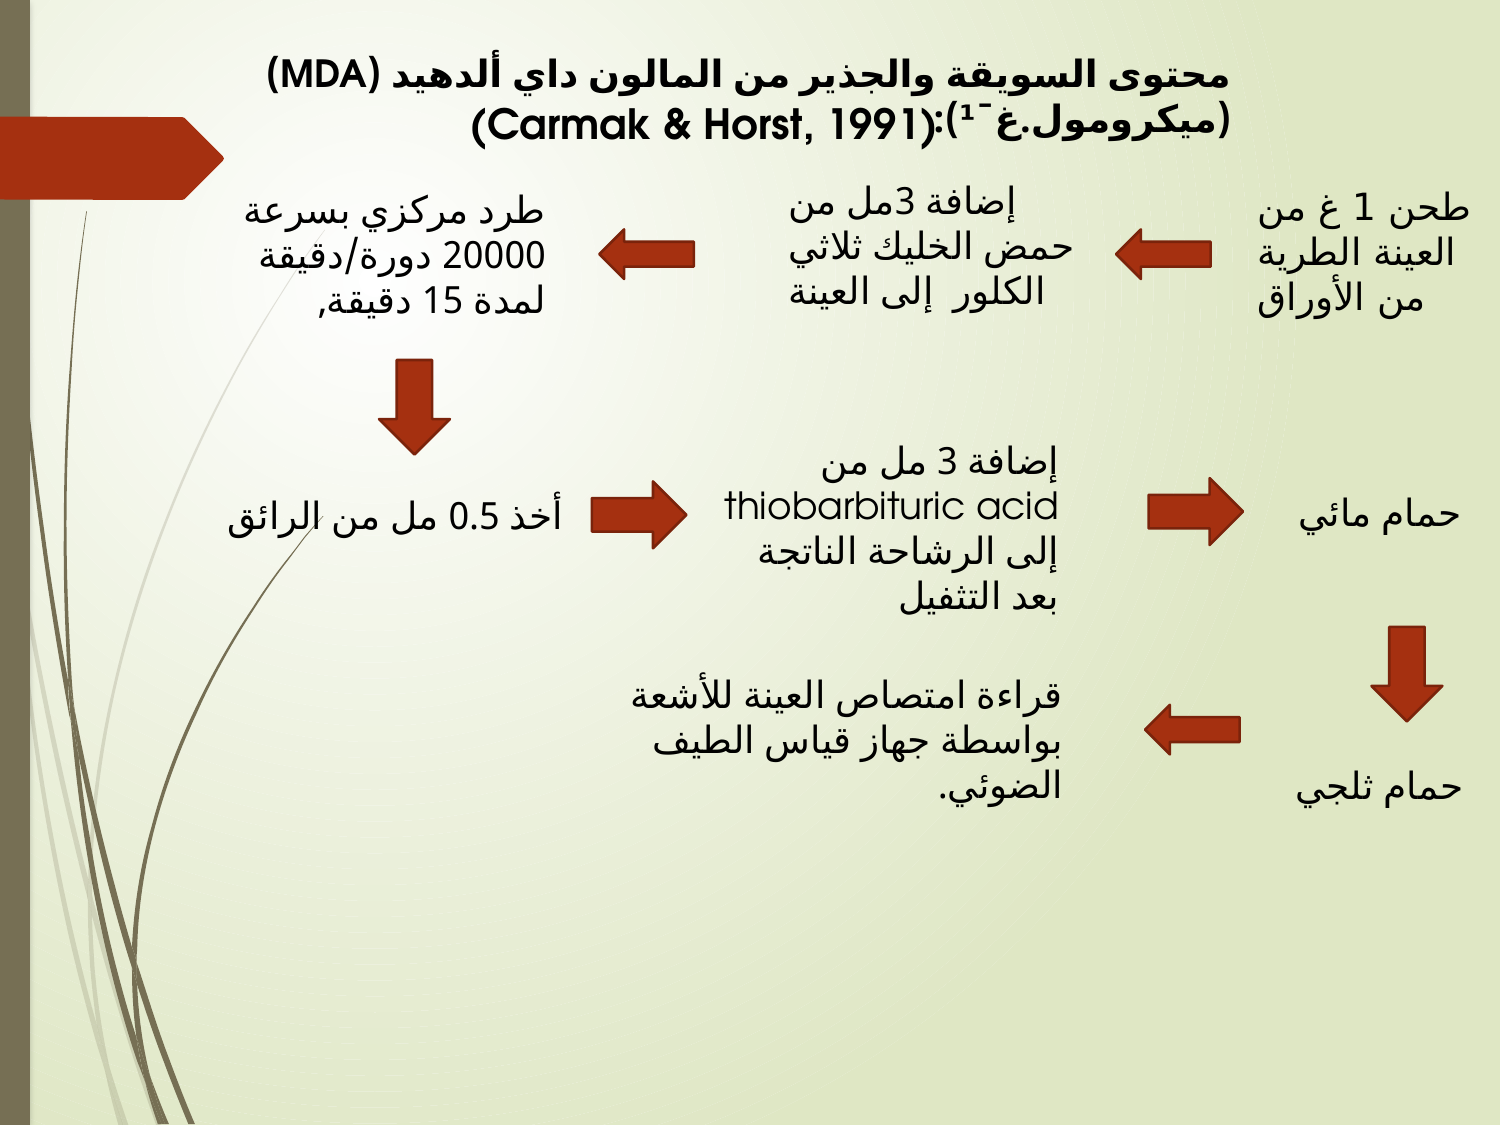

محتوى السويقة والجذير من المالون داي ألدهيد (MDA) (ميكرومول.غˉ¹):
(Carmak & Horst, 1991)
إضافة 3مل من حمض الخليك ثلاثي الكلور  إلى العينة
طحن 1 غ من العينة الطرية من الأوراق
طرد مركزي بسرعة 20000 دورة/دقيقة لمدة 15 دقيقة,

إضافة 3 مل من thiobarbituric acid
إلى الرشاحة الناتجة بعد التثفيل

حمام مائي

أخذ 0.5 مل من الرائق

قراءة امتصاص العينة للأشعة بواسطة جهاز قياس الطيف الضوئي.

حمام ثلجي